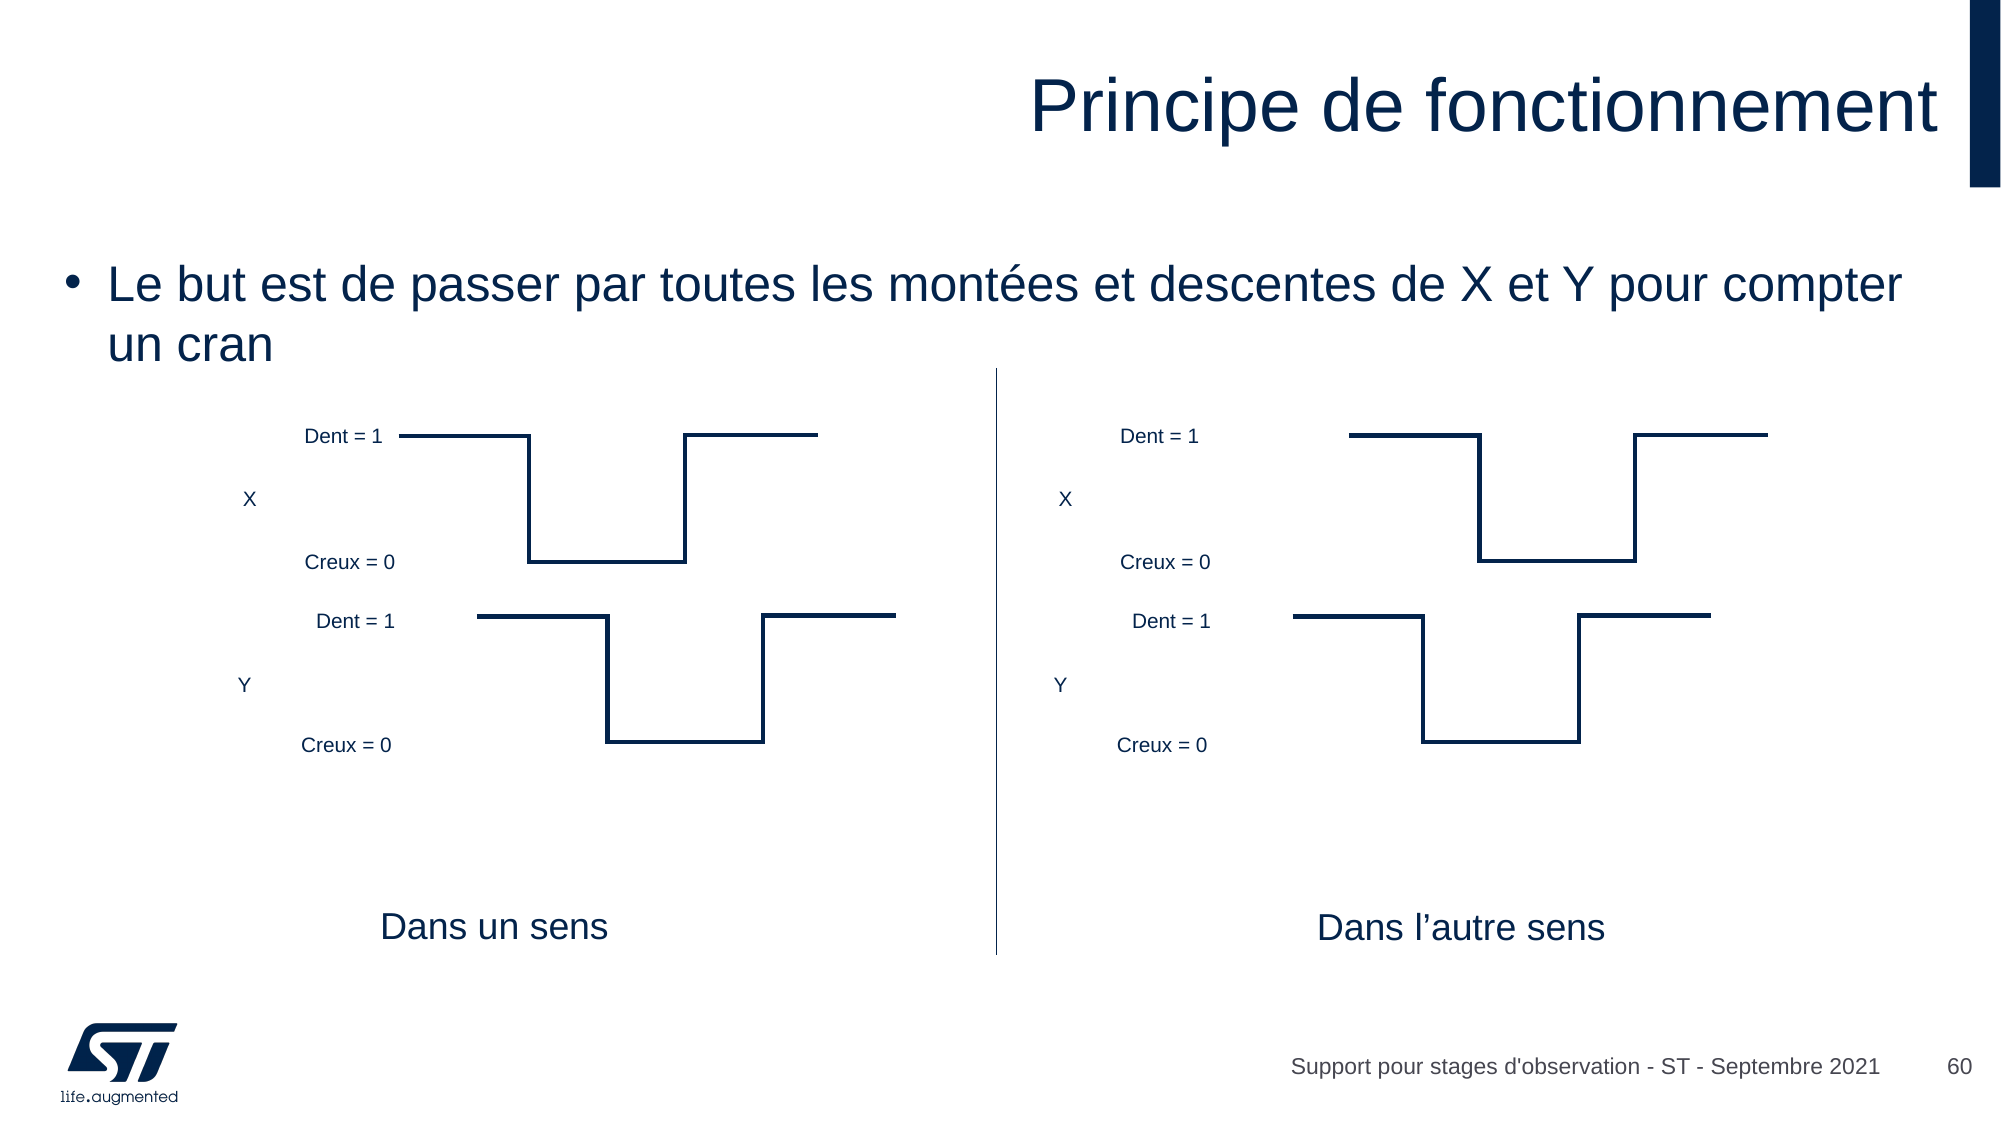

# Principe de fonctionnement
Le but est de passer par toutes les montées et descentes de X et Y pour compter un cran
Dent = 1
Dent = 1
X
X
Creux = 0
Creux = 0
Dent = 1
Dent = 1
Y
Y
Creux = 0
Creux = 0
Dans un sens
Dans l’autre sens
Support pour stages d'observation - ST - Septembre 2021
60